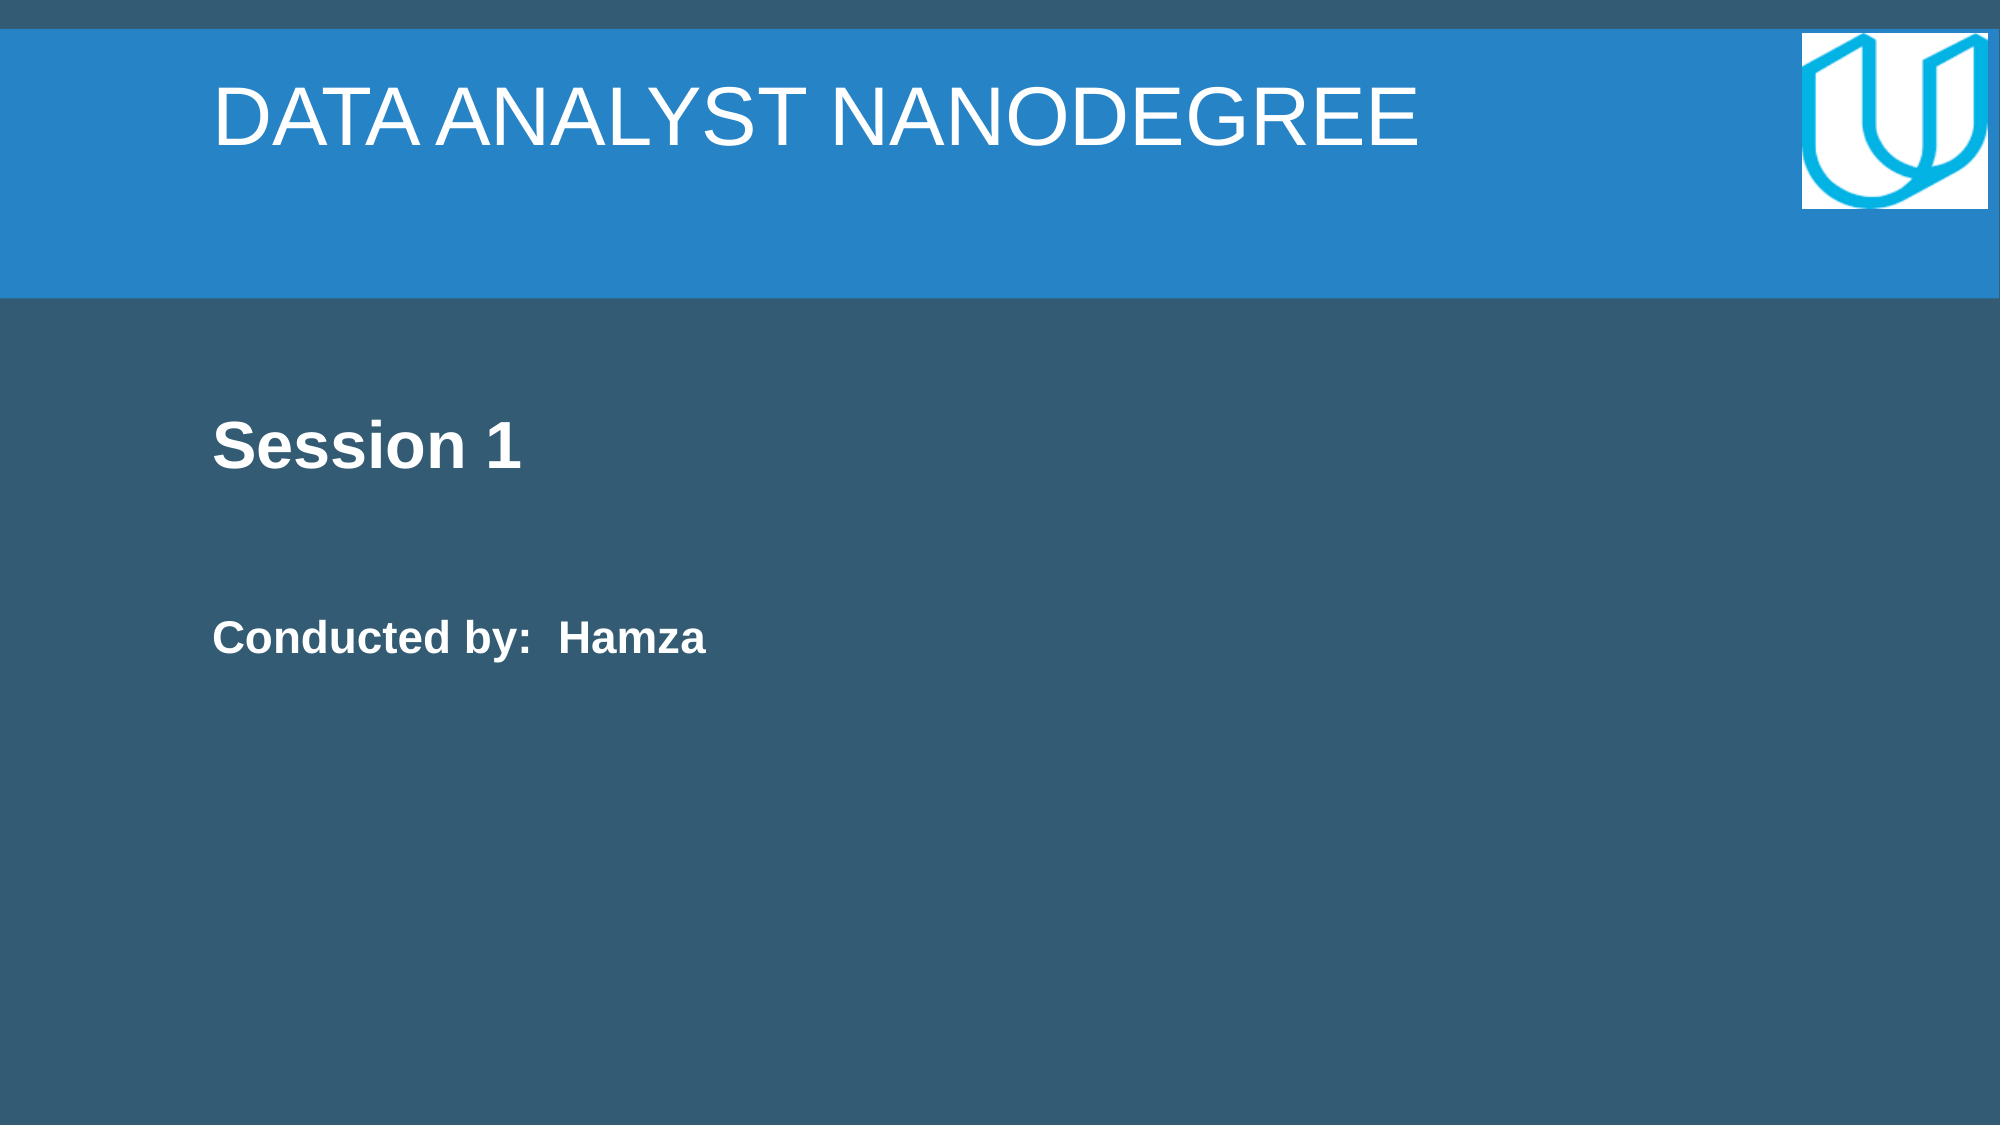

Data Analyst Nanodegree

Session 1

Conducted by:  Hamza